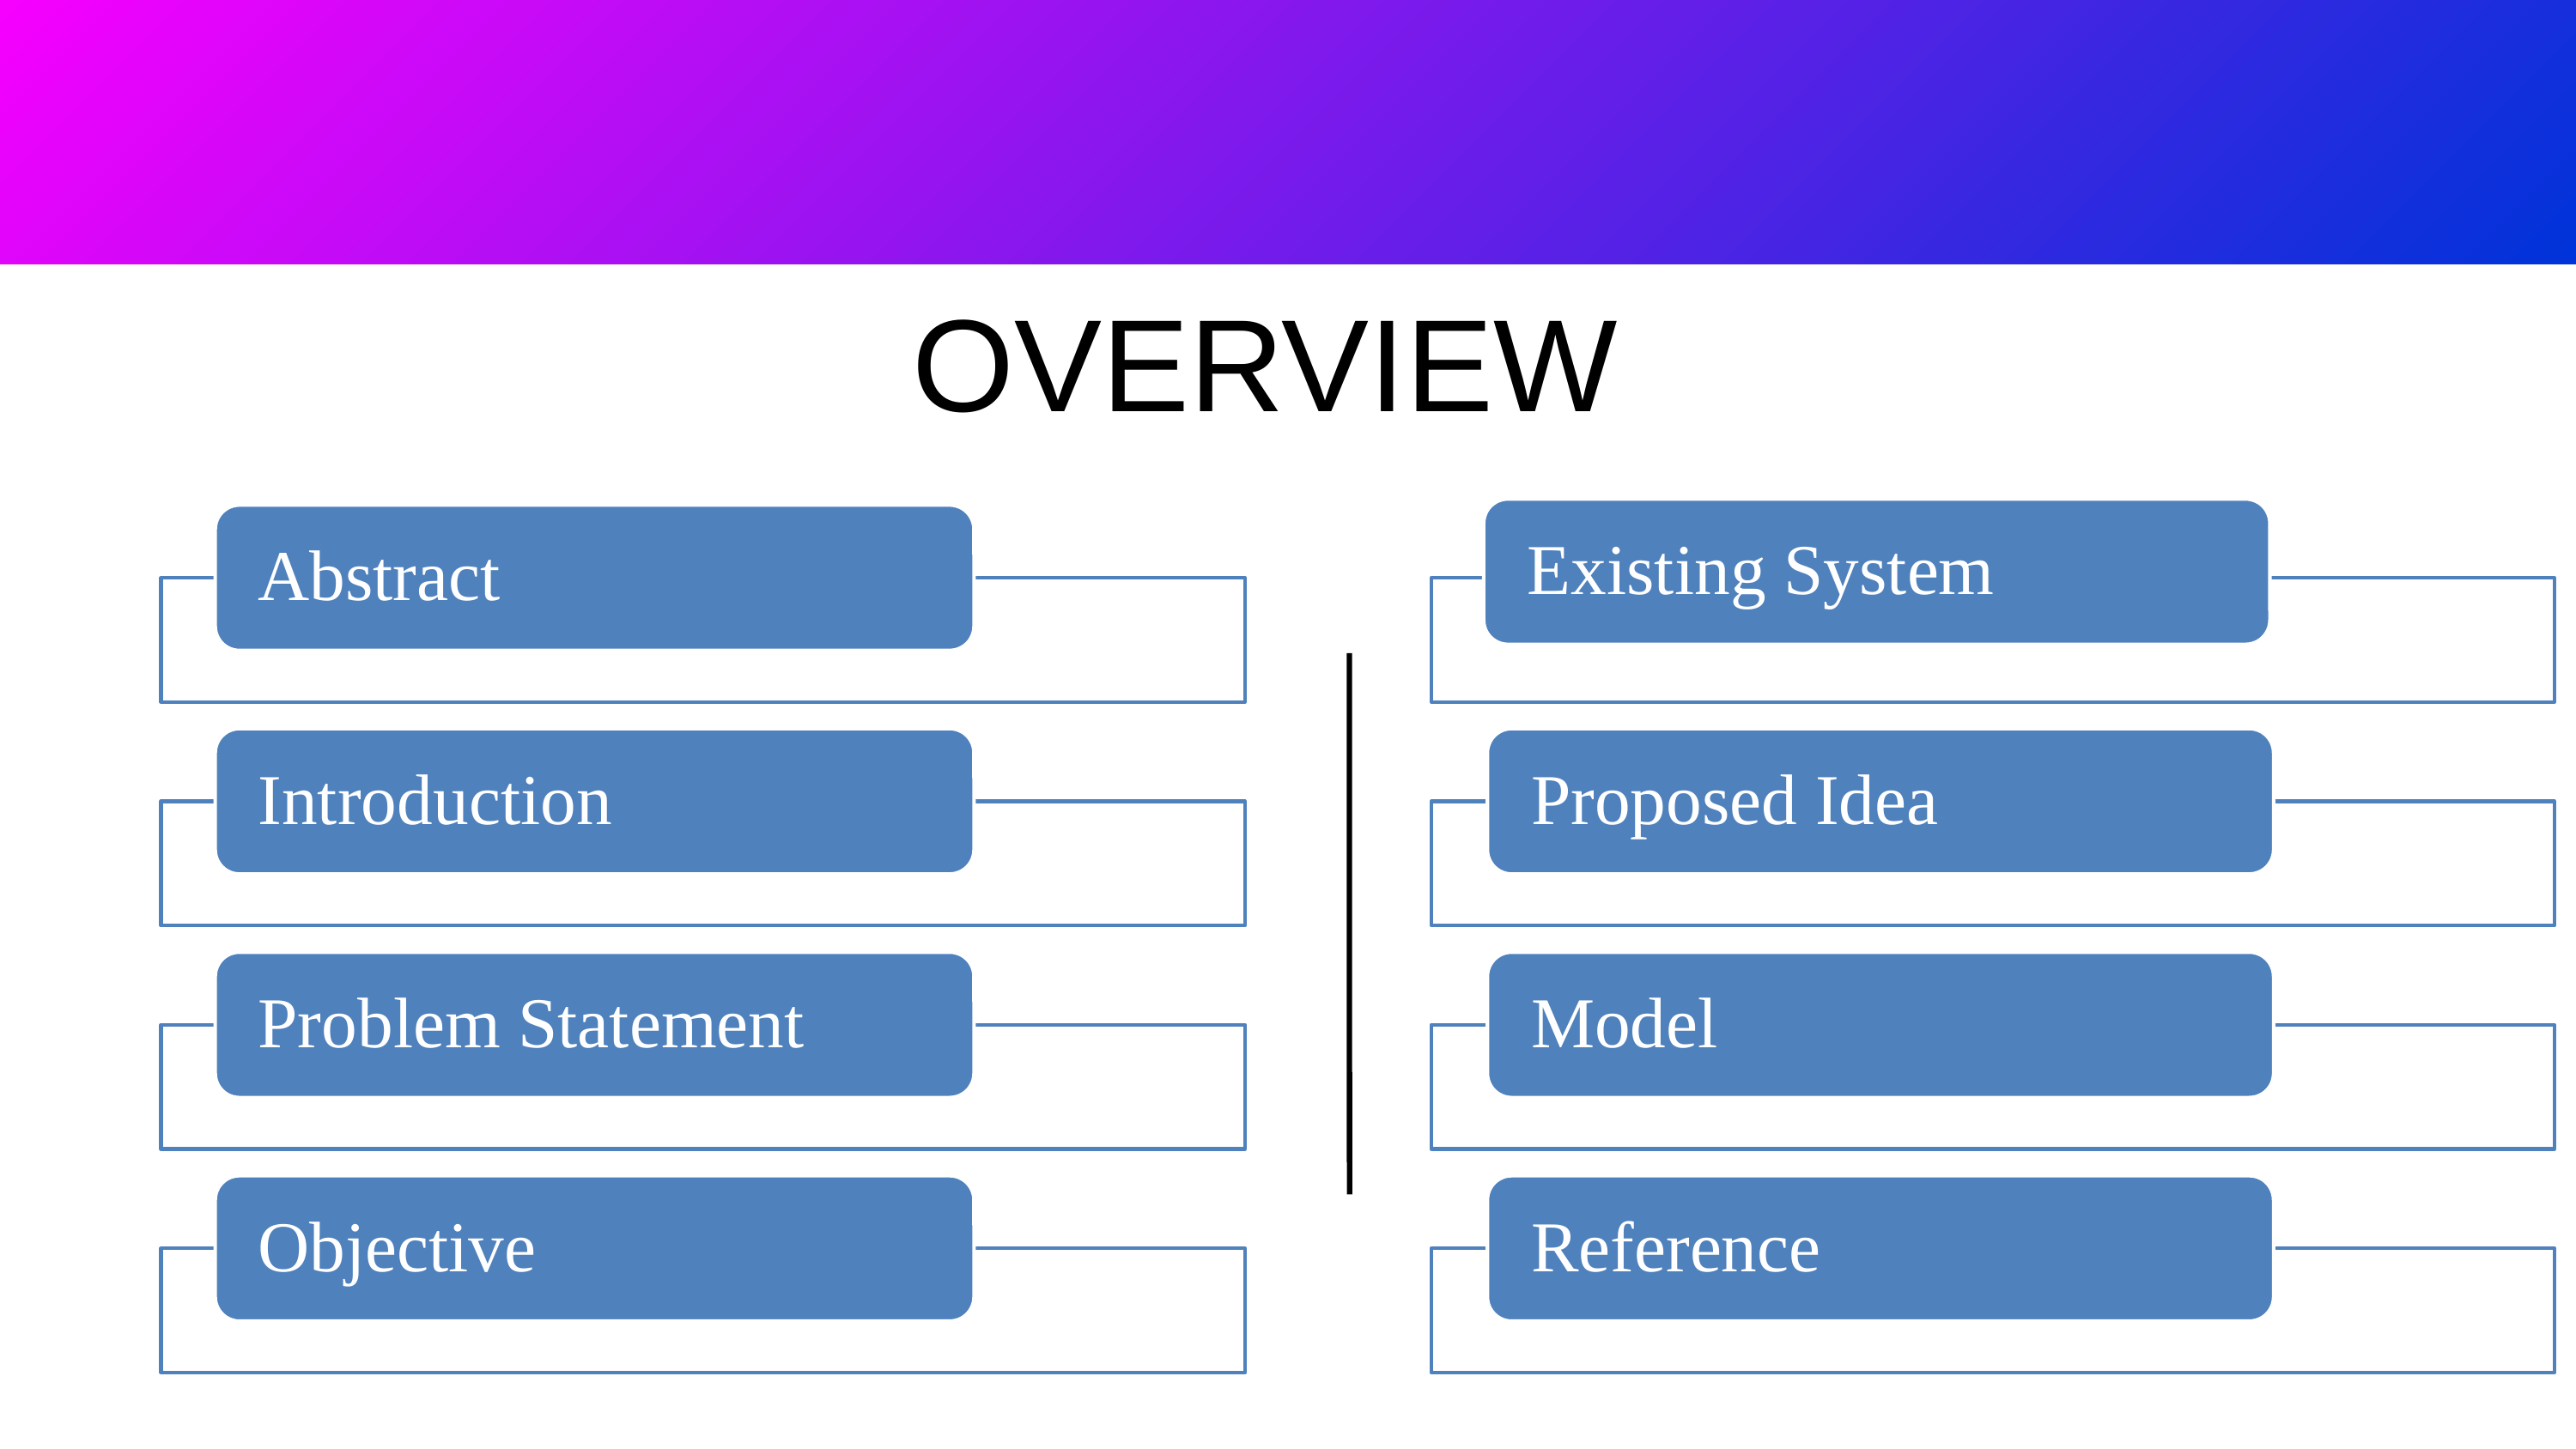

OVERVIEW
Abstract
Introduction
Problem Statement
Objective
Existing System
Proposed Idea
Model
Reference